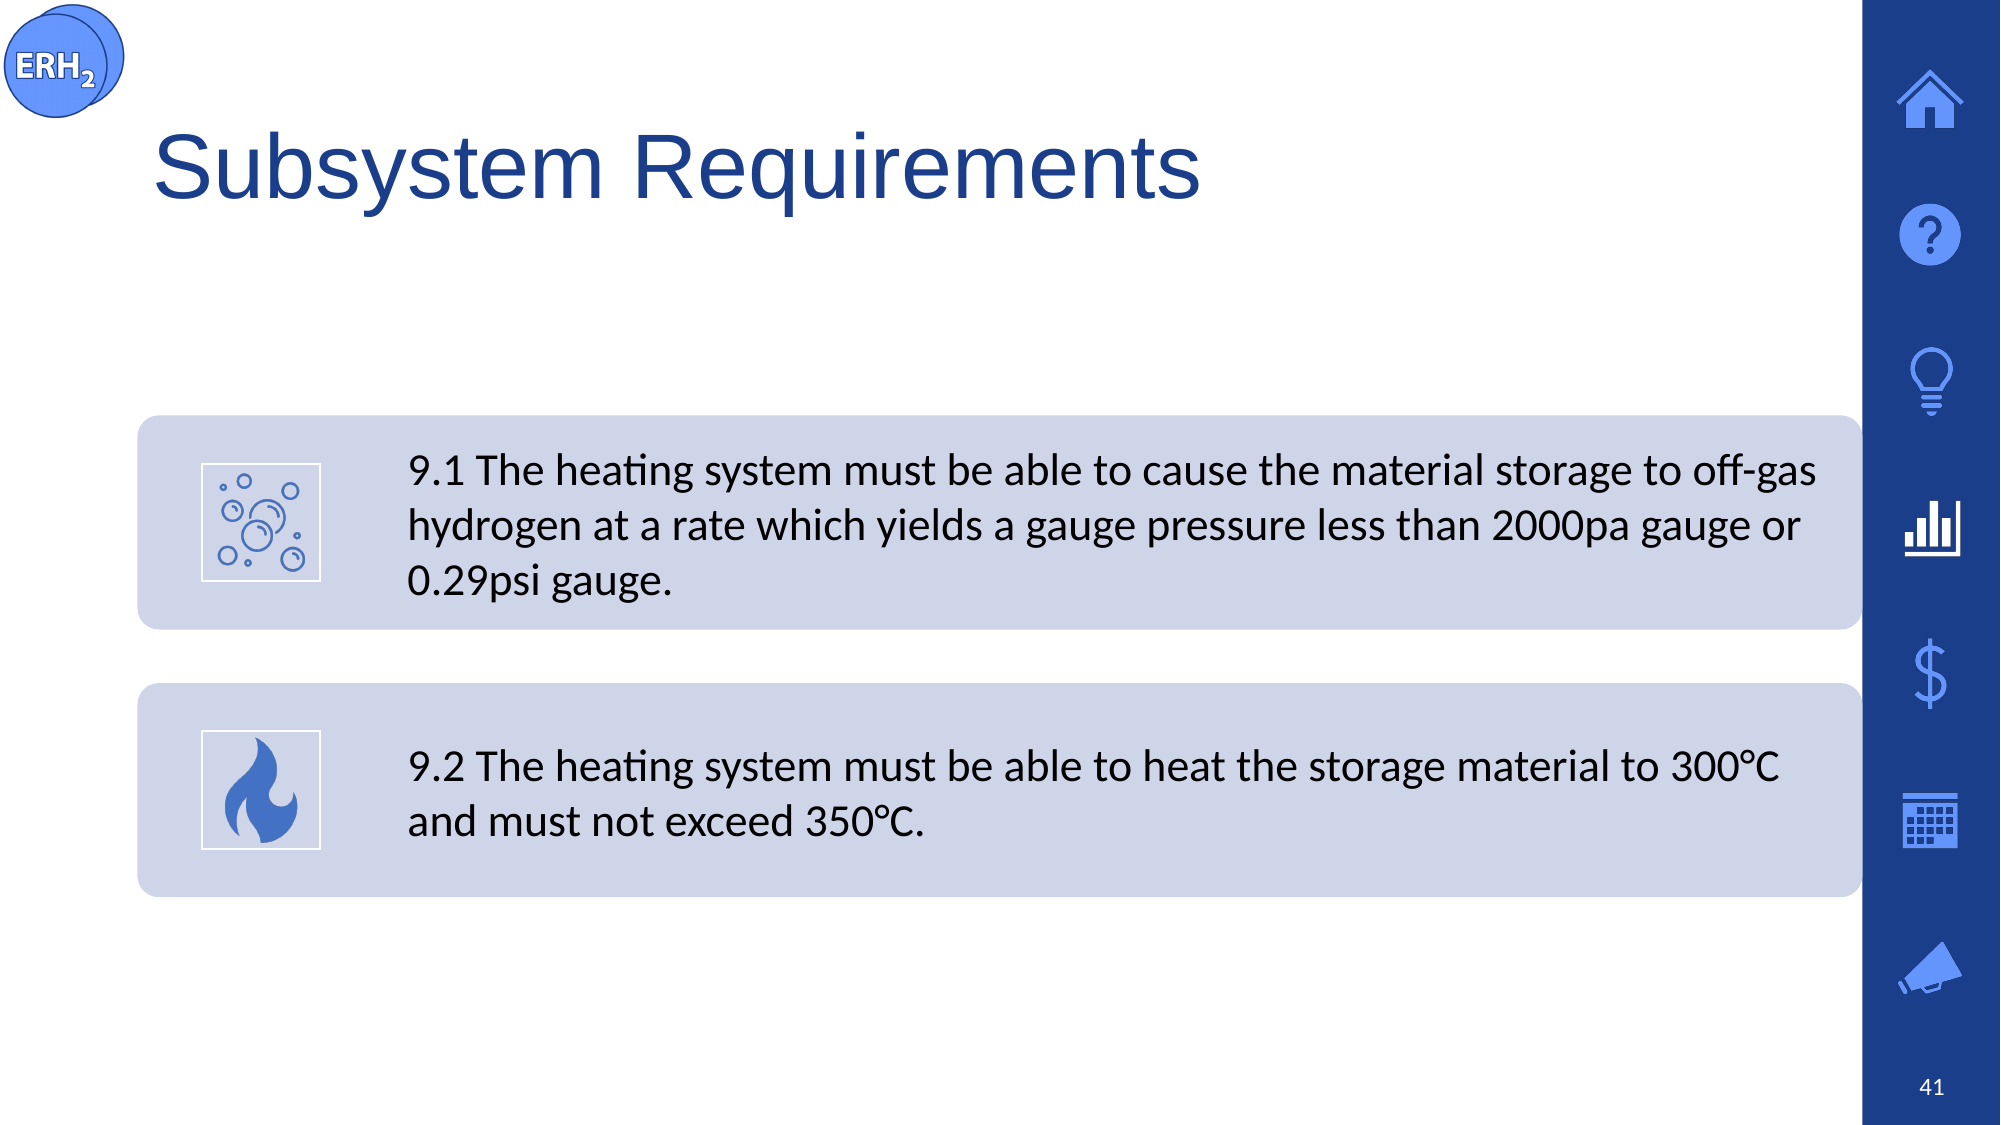

# Subsystem Requirements
9.1 The heating system must be able to cause the material storage to off-gas hydrogen at a rate which yields a gauge pressure less than 2000pa gauge or 0.29psi gauge.
9.2 The heating system must be able to heat the storage material to 300°C and must not exceed 350°C.